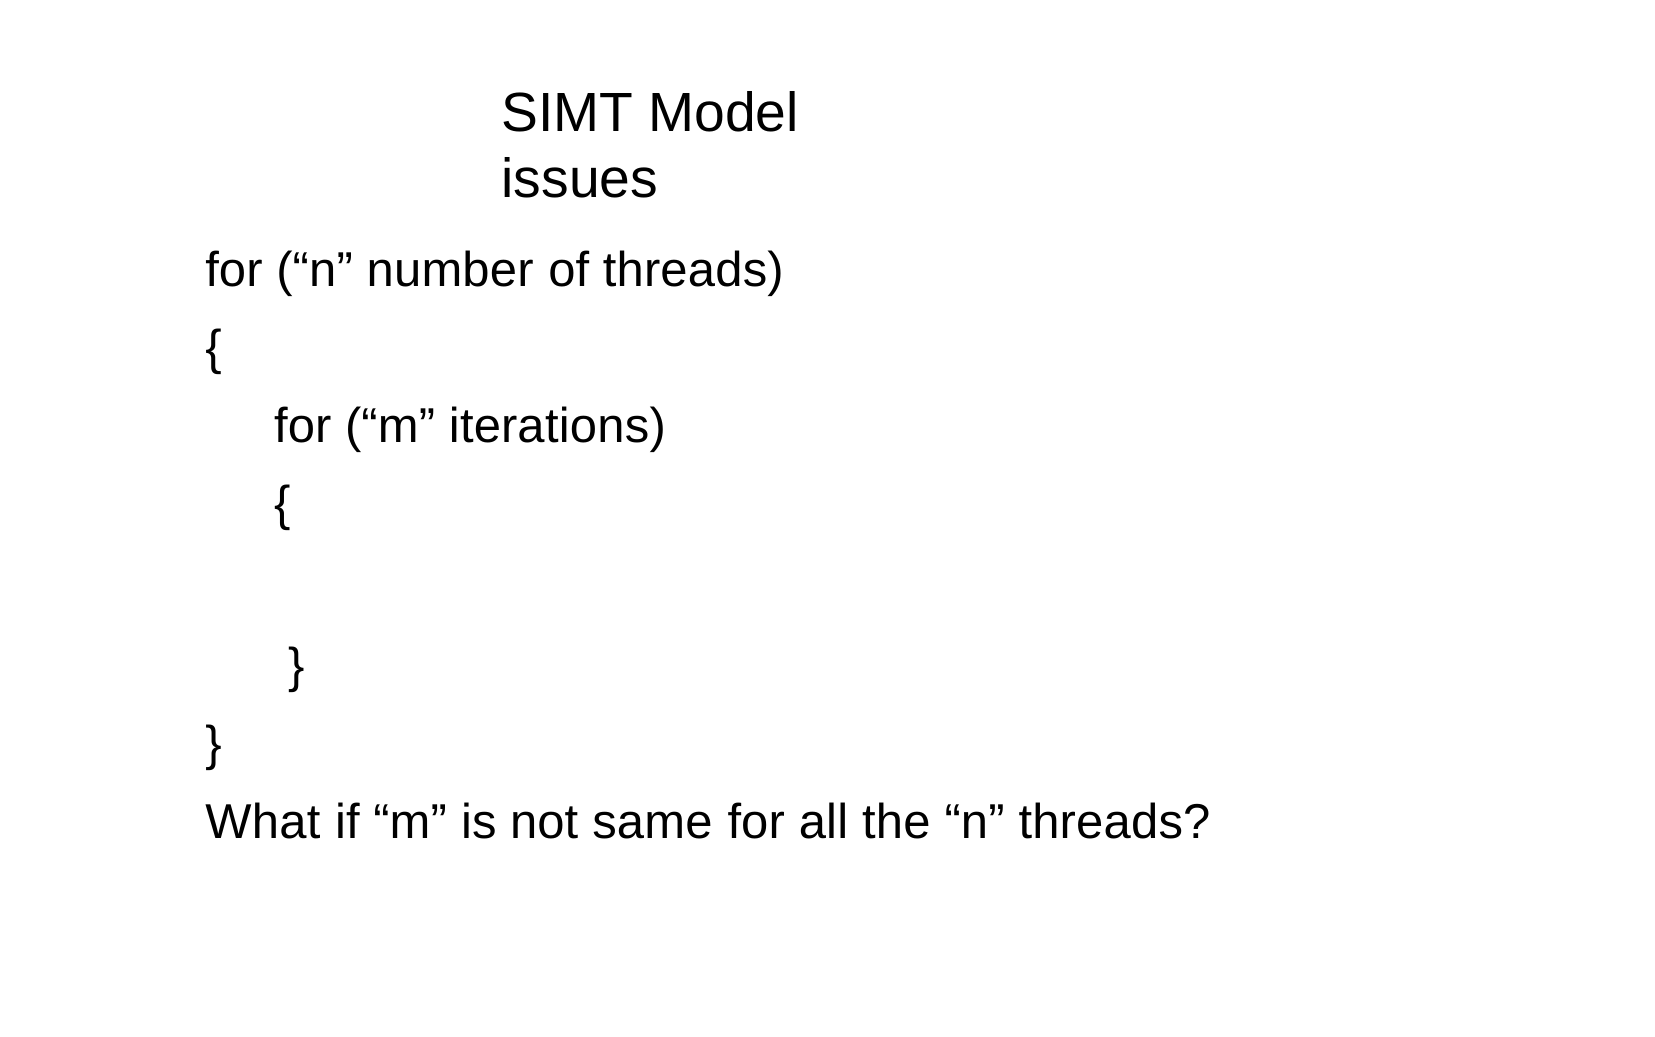

# SIMT Model issues
for (“n” number of threads)
{
for (“m” iterations)
{

}
}
What if “m” is not same for all the “n” threads?